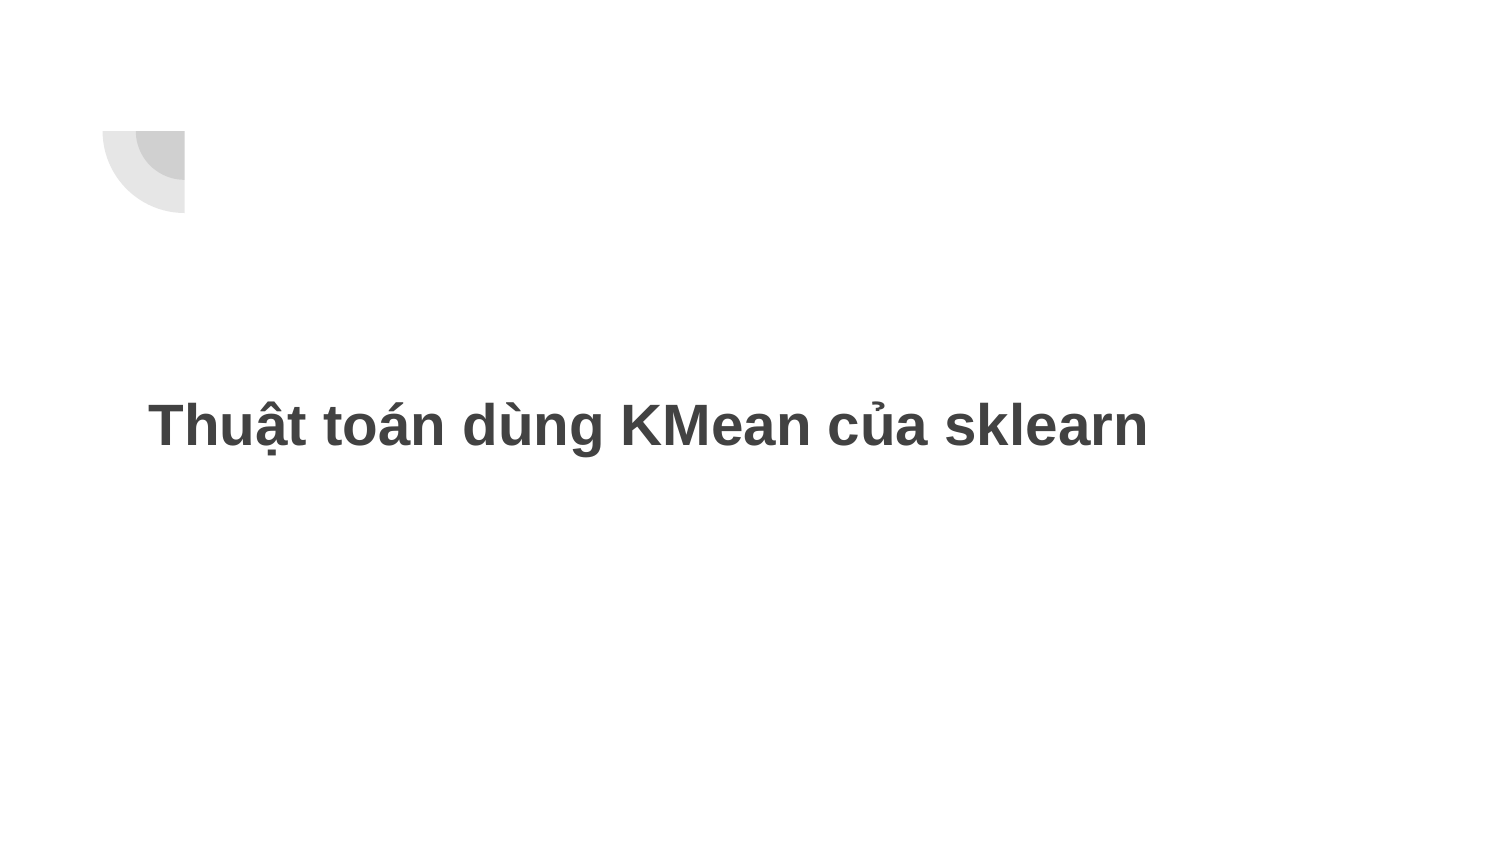

# Thuật toán dùng KMean của sklearn